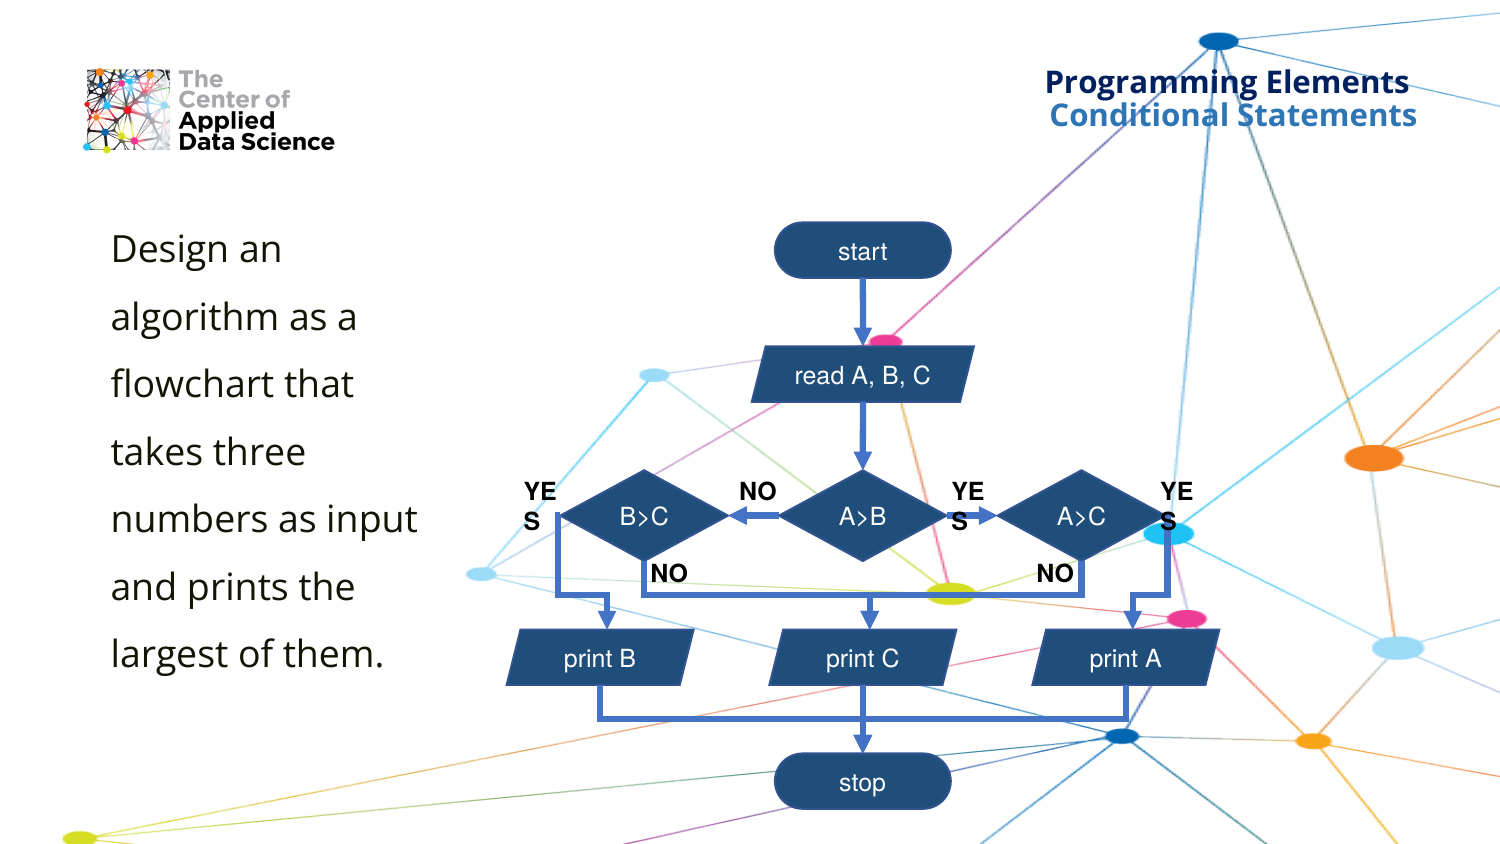

# Programming Elements Conditional Statements
Design an algorithm as a flowchart that takes three numbers as input and prints the largest of them.
start
read A, B, C
YES
YES
NO
YES
B>C
A>B
A>C
NO
NO
print B
print A
print C
stop